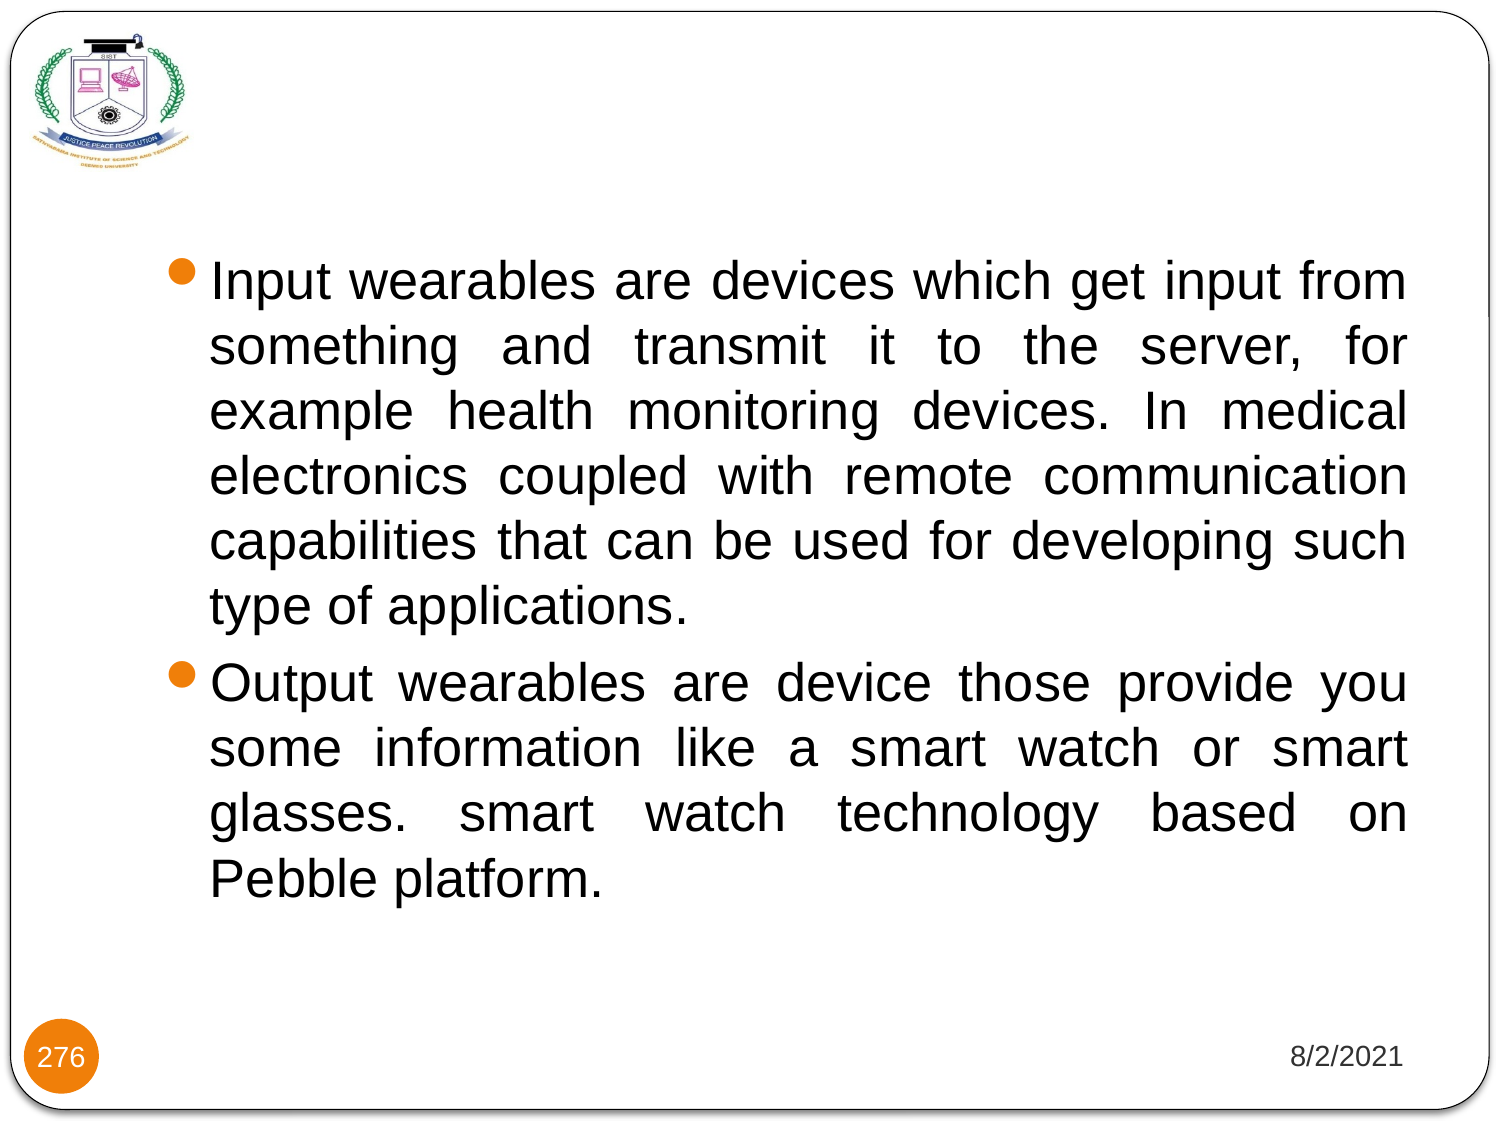

#
Input wearables are devices which get input from something and transmit it to the server, for example health monitoring devices. In medical electronics coupled with remote communication capabilities that can be used for developing such type of applications.
Output wearables are device those provide you some information like a smart watch or smart glasses. smart watch technology based on Pebble platform.

8/2/2021
276